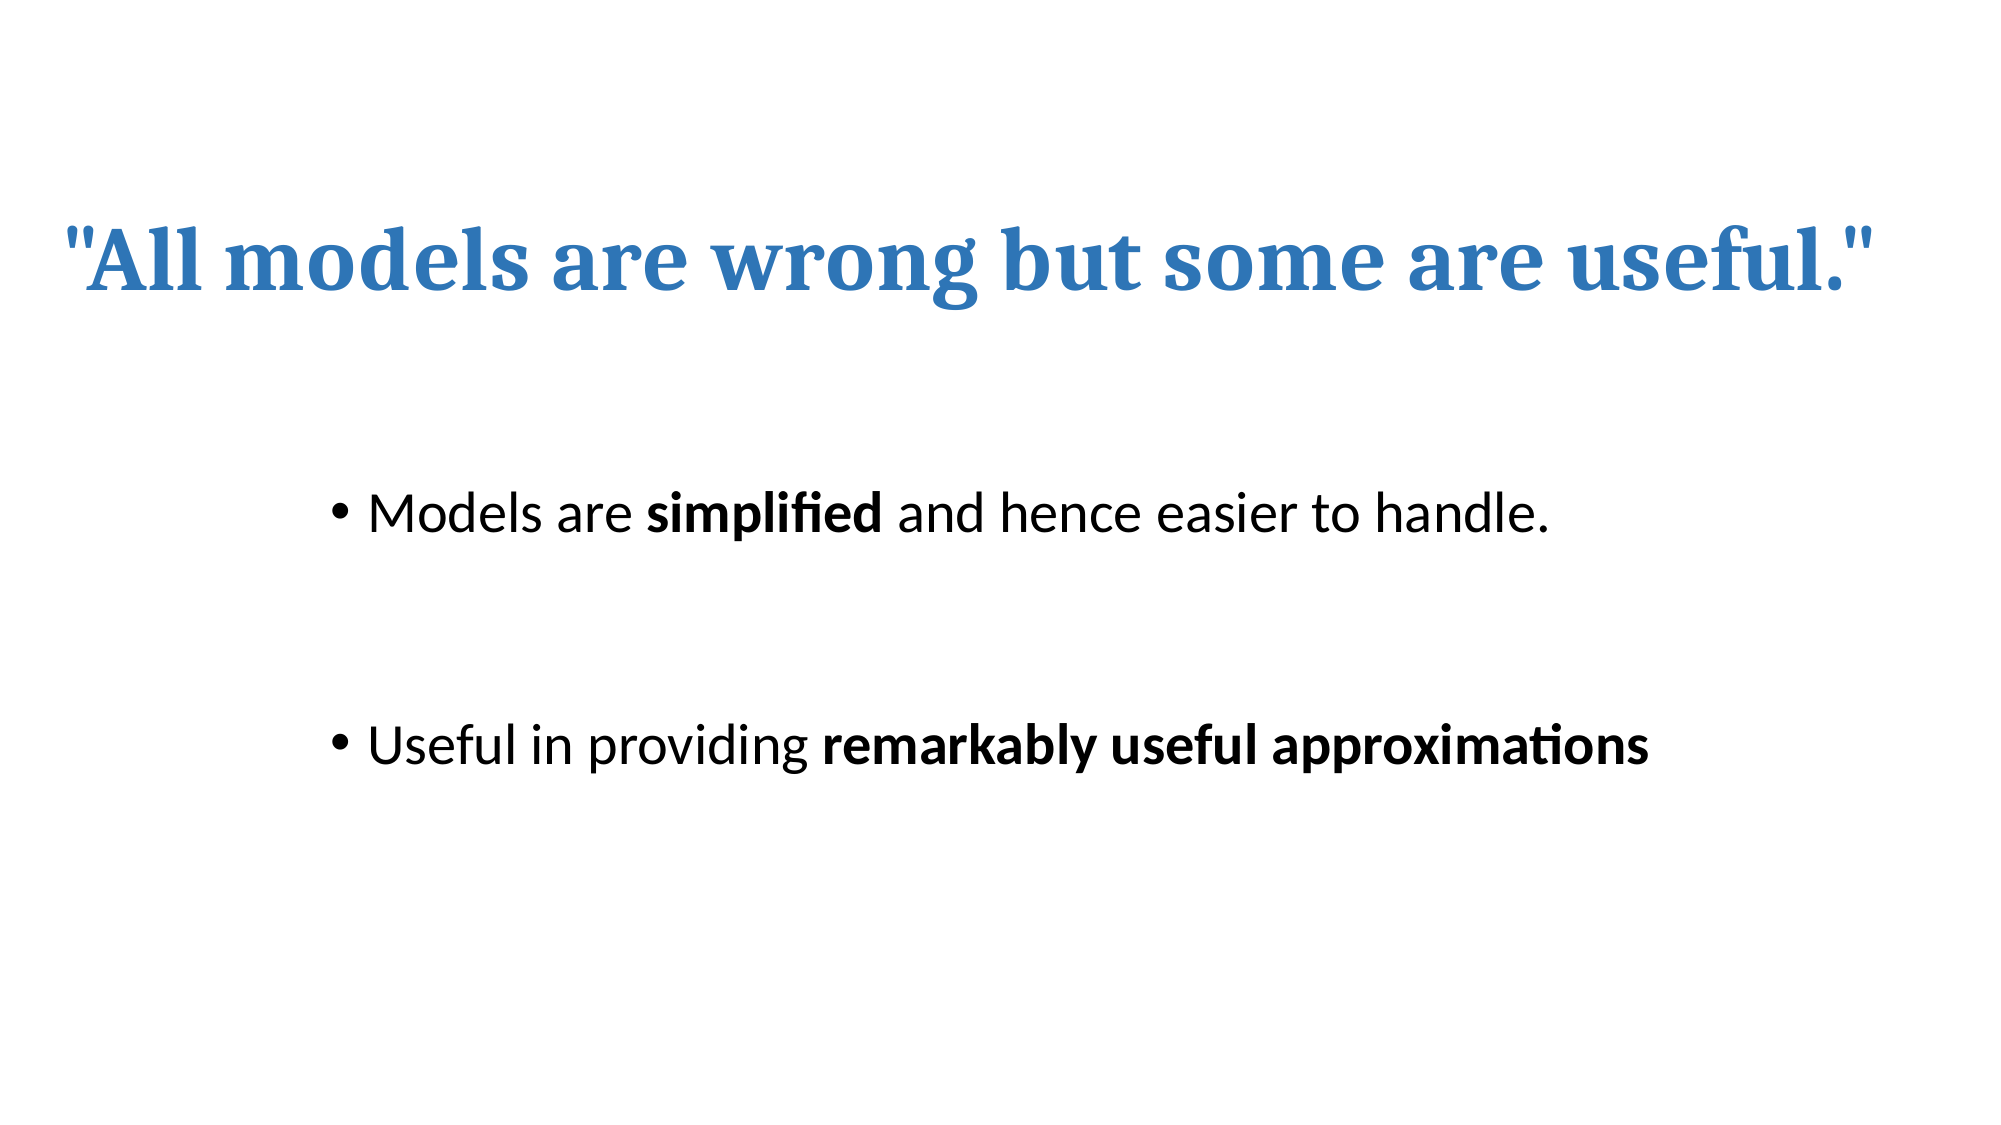

# "All models are wrong but some are useful."
Models are simplified and hence easier to handle.
Useful in providing remarkably useful approximations